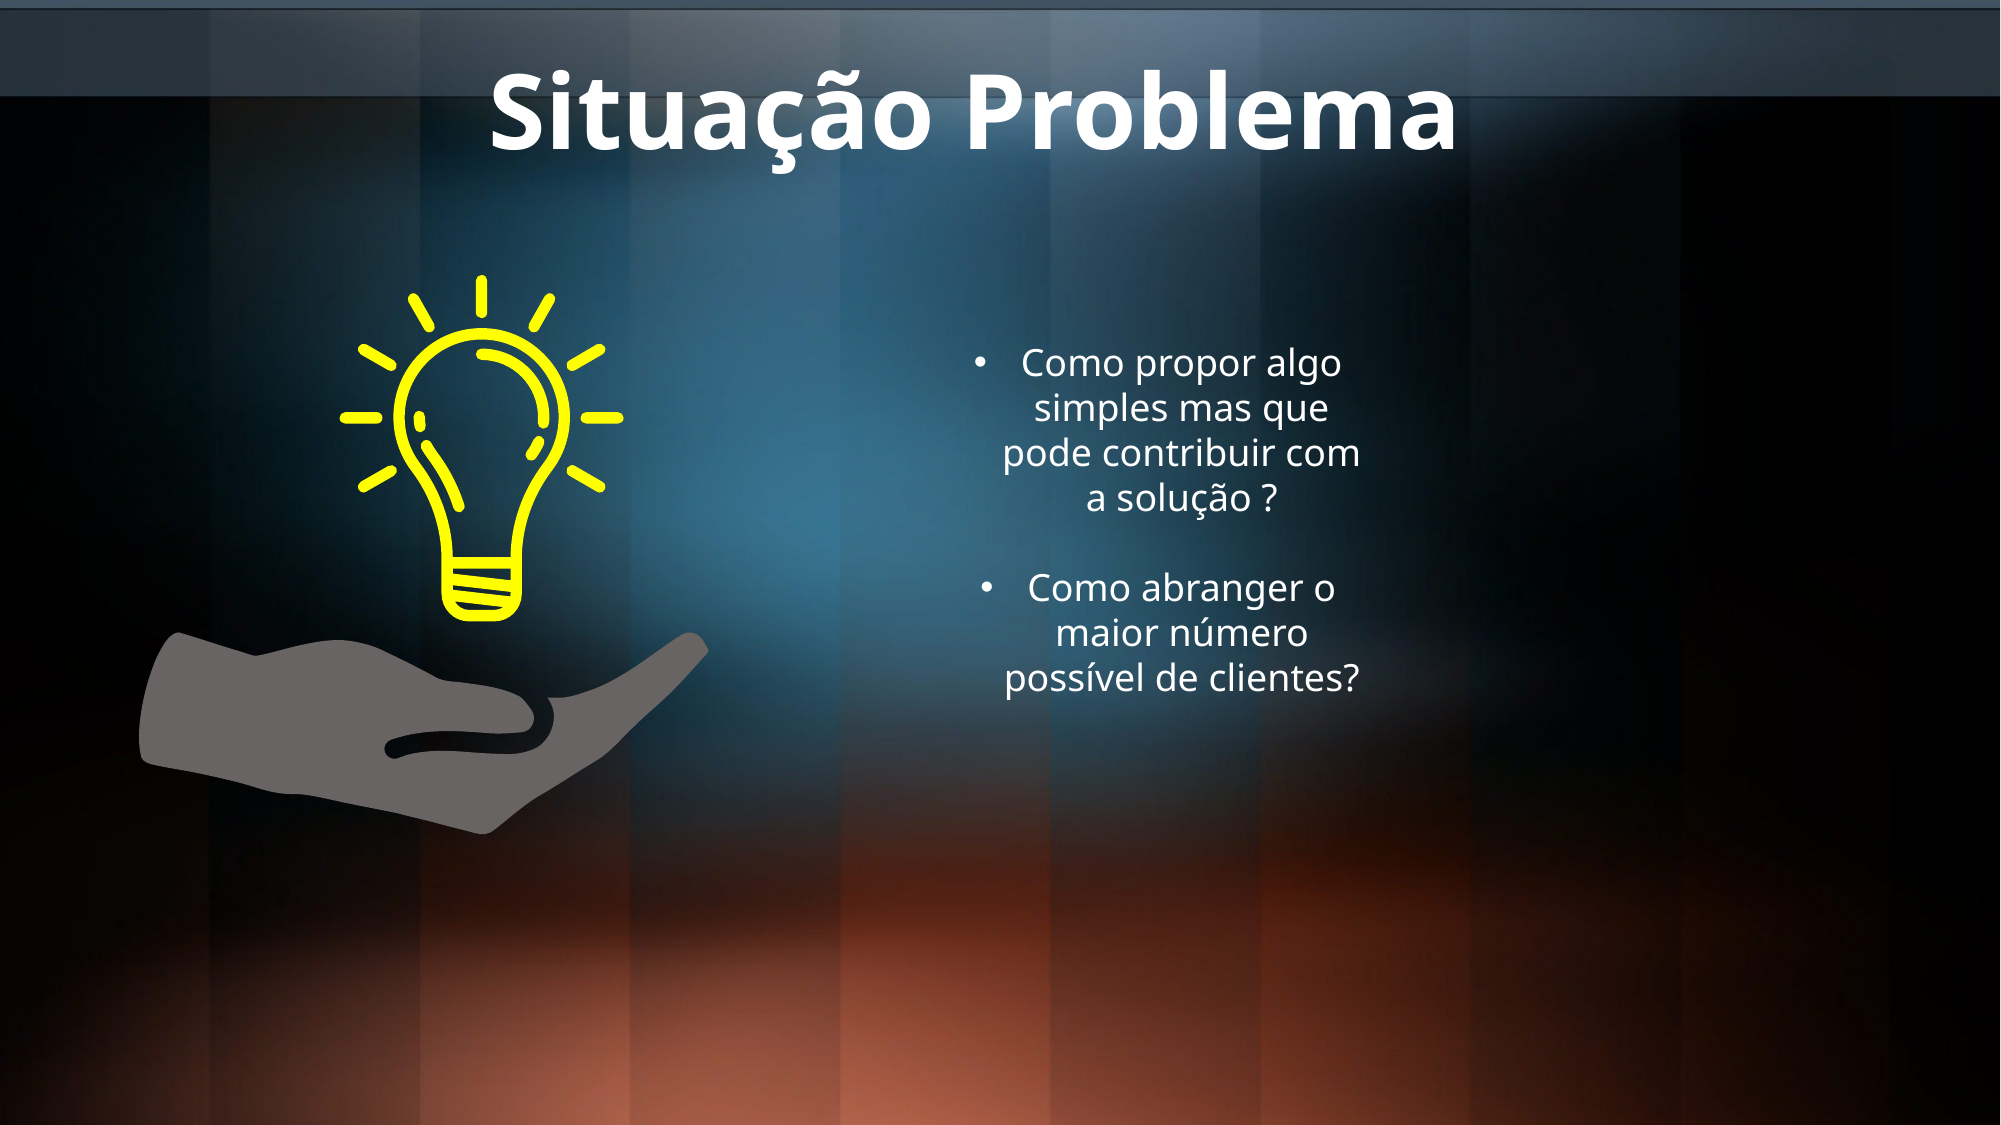

Situação Problema

Como propor algo simples mas que pode contribuir com a solução ?
Como abranger o maior número possível de clientes?